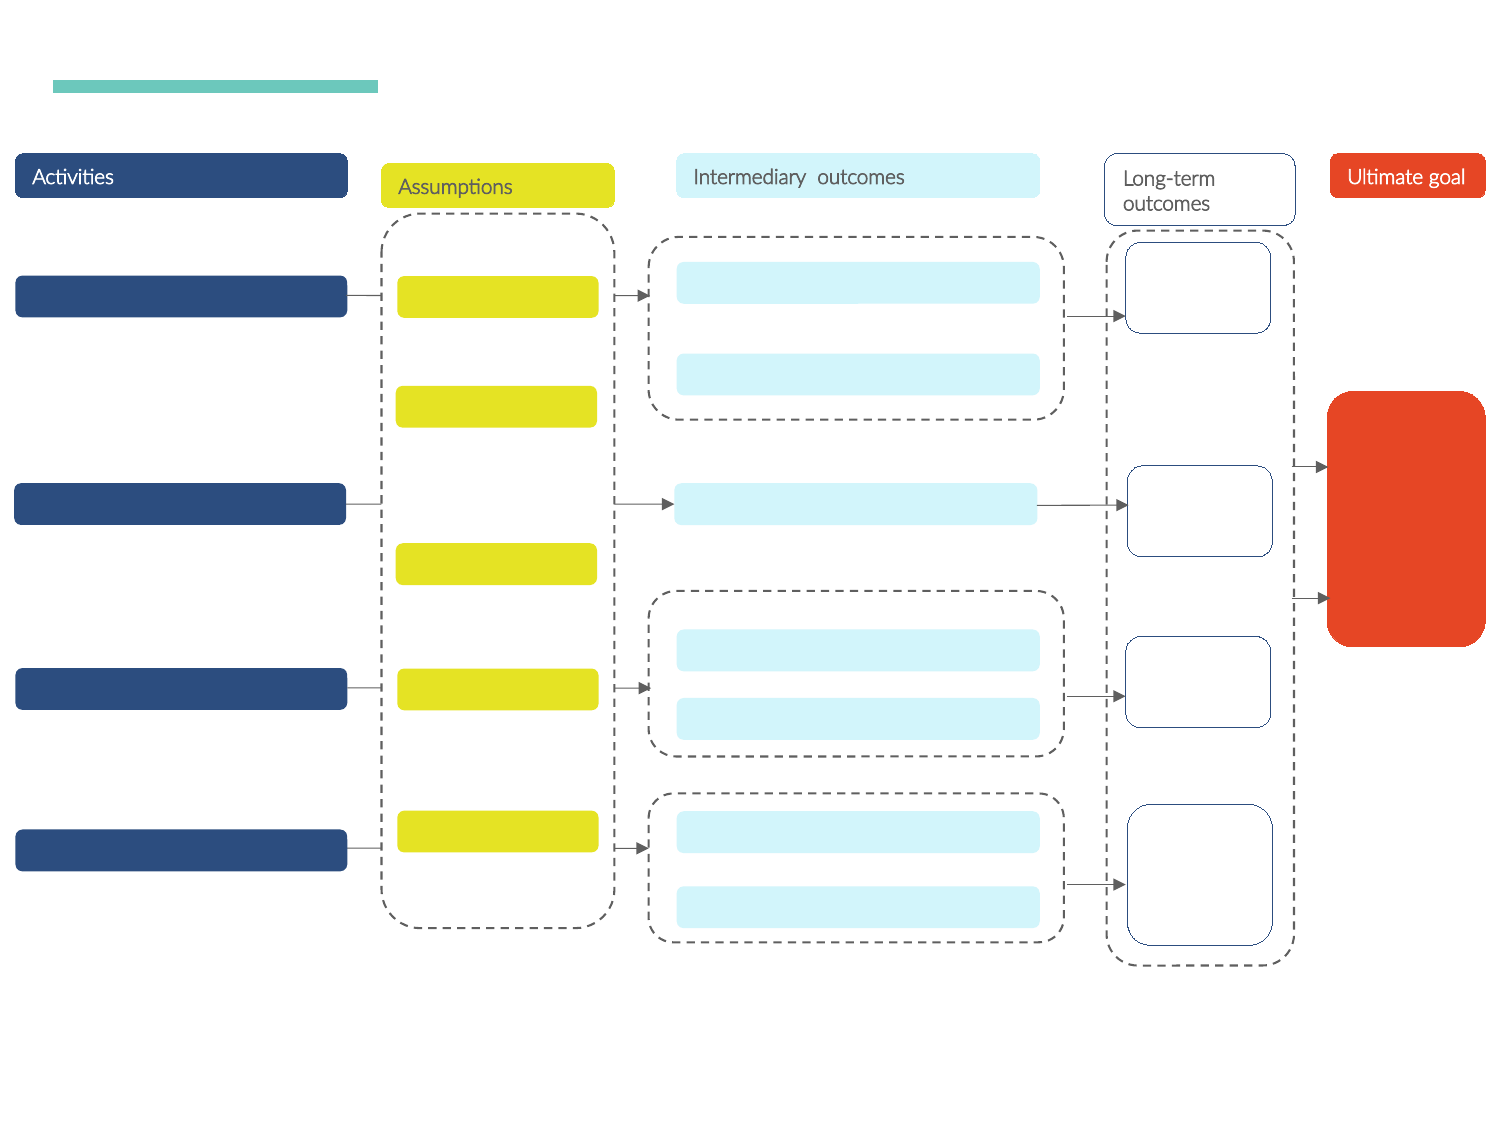

Activities
Intermediary  outcomes
Long-term outcomes
Ultimate goal
Assumptions